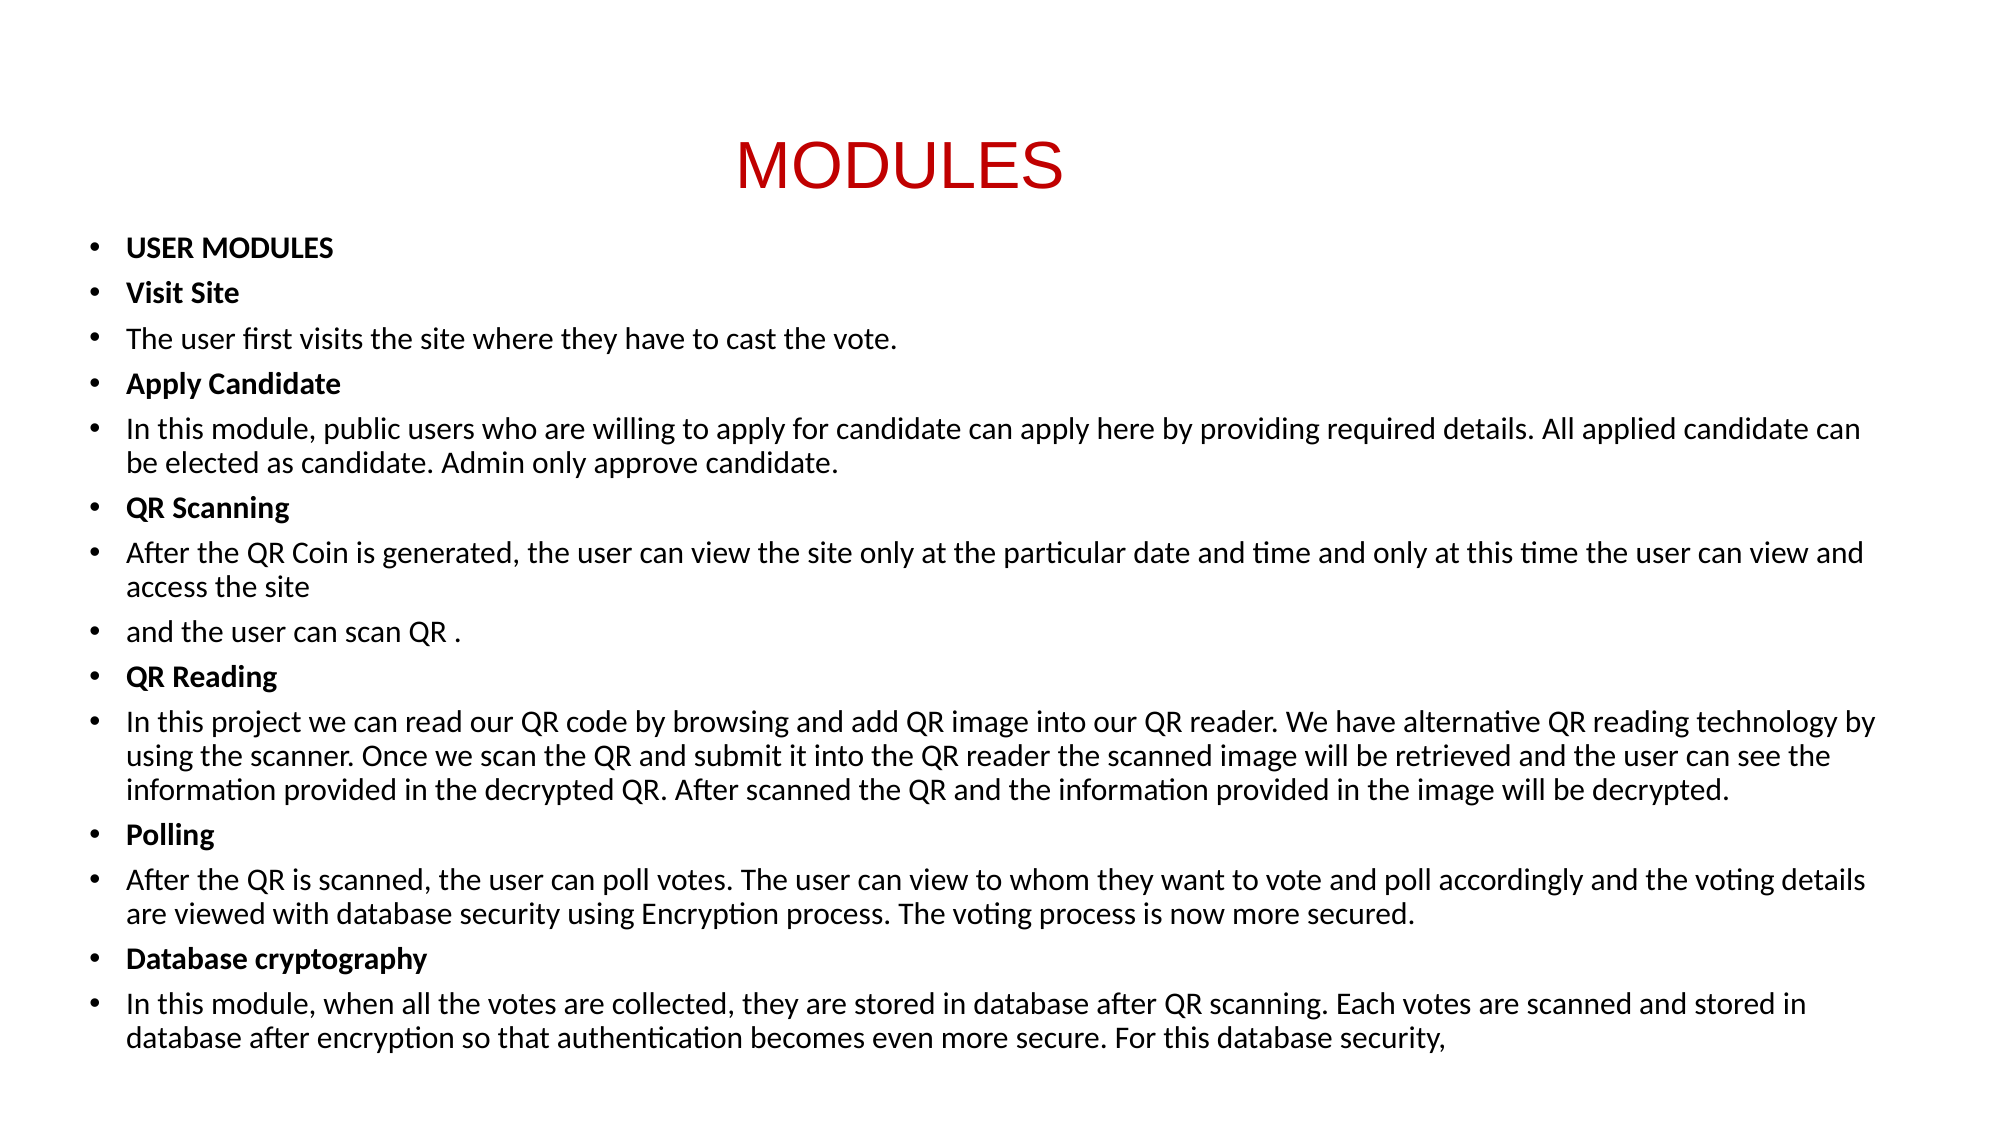

# MODULES
USER MODULES
Visit Site
The user first visits the site where they have to cast the vote.
Apply Candidate
In this module, public users who are willing to apply for candidate can apply here by providing required details. All applied candidate can be elected as candidate. Admin only approve candidate.
QR Scanning
After the QR Coin is generated, the user can view the site only at the particular date and time and only at this time the user can view and access the site
and the user can scan QR .
QR Reading
In this project we can read our QR code by browsing and add QR image into our QR reader. We have alternative QR reading technology by using the scanner. Once we scan the QR and submit it into the QR reader the scanned image will be retrieved and the user can see the information provided in the decrypted QR. After scanned the QR and the information provided in the image will be decrypted.
Polling
After the QR is scanned, the user can poll votes. The user can view to whom they want to vote and poll accordingly and the voting details are viewed with database security using Encryption process. The voting process is now more secured.
Database cryptography
In this module, when all the votes are collected, they are stored in database after QR scanning. Each votes are scanned and stored in database after encryption so that authentication becomes even more secure. For this database security,